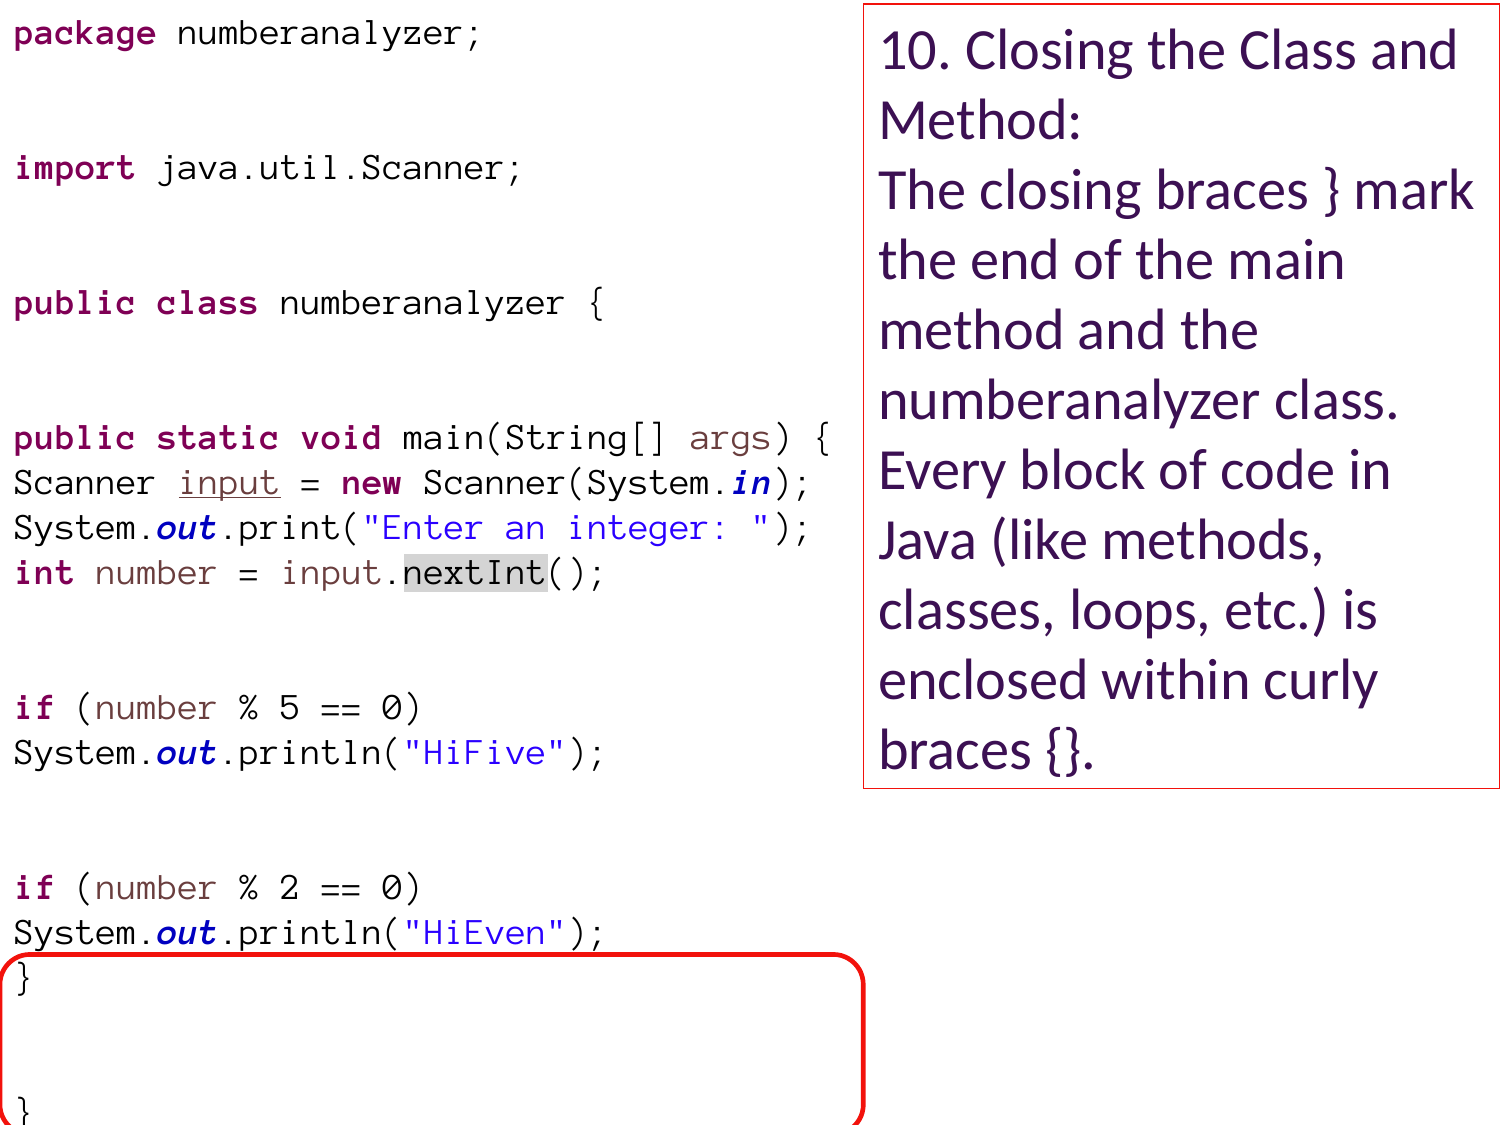

package numberanalyzer;

import java.util.Scanner;

public class numberanalyzer {

public static void main(String[] args) {
Scanner input = new Scanner(System.in);
System.out.print("Enter an integer: ");
int number = input.nextInt();

if (number % 5 == 0)
System.out.println("HiFive");

if (number % 2 == 0)
System.out.println("HiEven");
}

}
10. Closing the Class and Method:
The closing braces } mark the end of the main method and the numberanalyzer class. Every block of code in Java (like methods, classes, loops, etc.) is enclosed within curly braces {}.